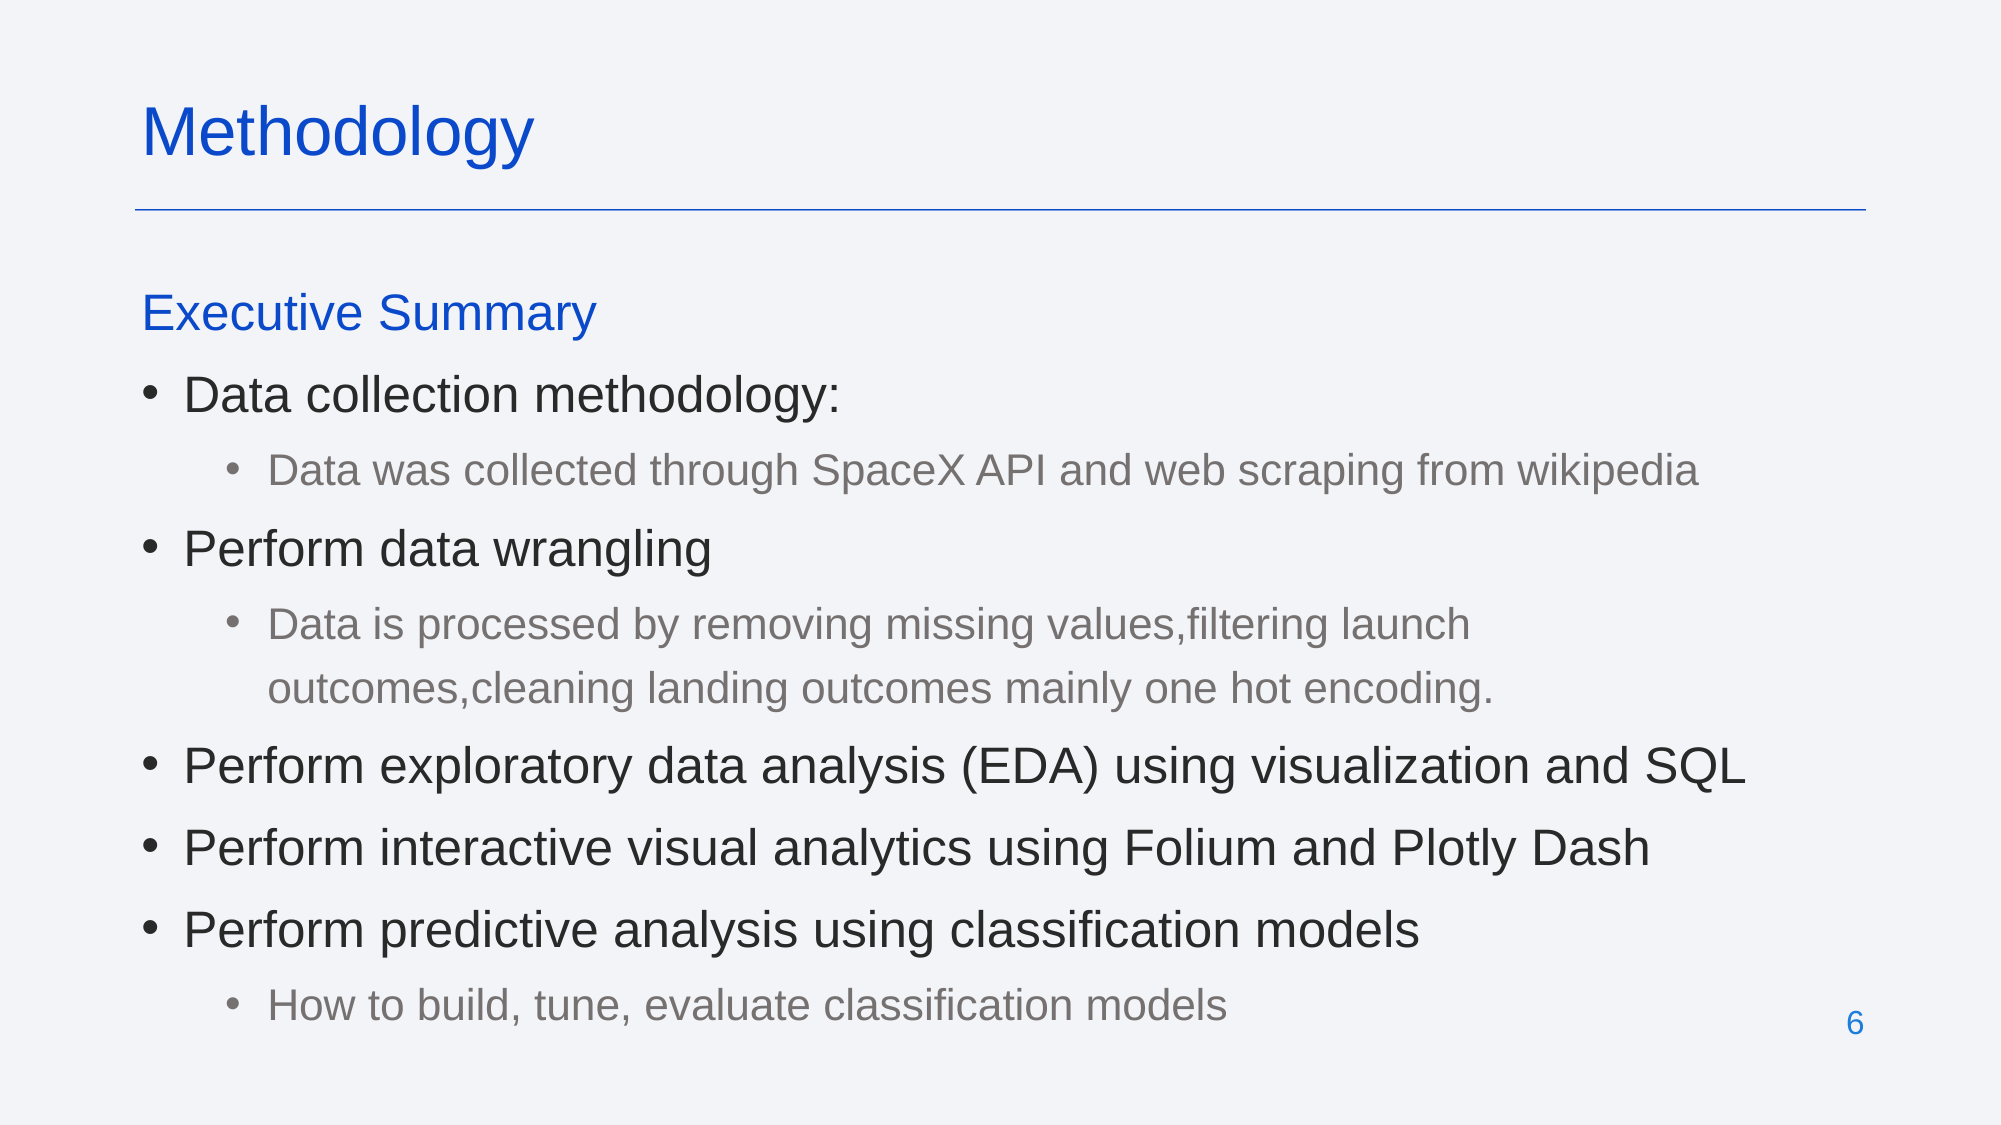

Methodology
Executive Summary
Data collection methodology:
Data was collected through SpaceX API and web scraping from wikipedia
Perform data wrangling
Data is processed by removing missing values,filtering launch outcomes,cleaning landing outcomes mainly one hot encoding.
Perform exploratory data analysis (EDA) using visualization and SQL
Perform interactive visual analytics using Folium and Plotly Dash
Perform predictive analysis using classification models
How to build, tune, evaluate classification models

6